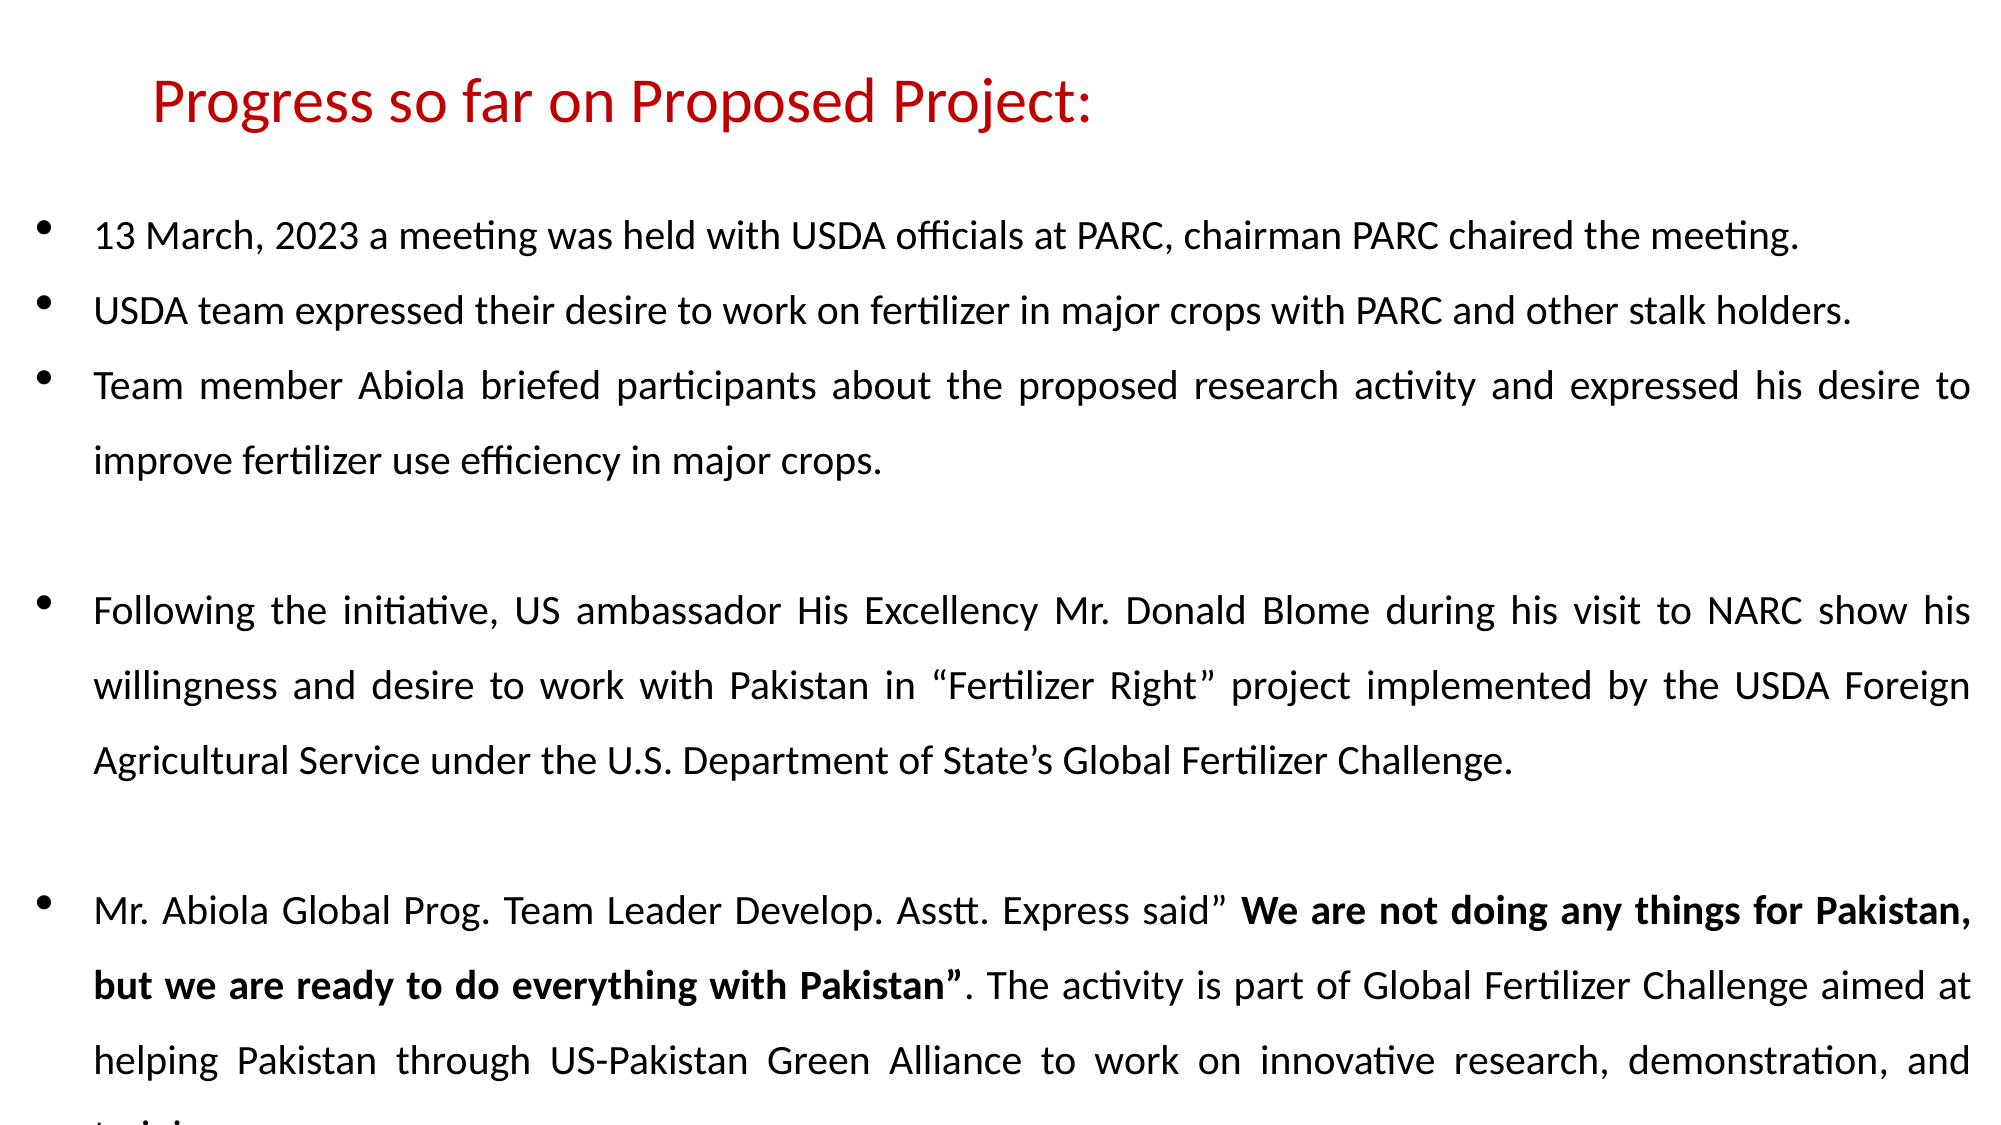

Progress so far on Proposed Project:
13 March, 2023 a meeting was held with USDA officials at PARC, chairman PARC chaired the meeting.
USDA team expressed their desire to work on fertilizer in major crops with PARC and other stalk holders.
Team member Abiola briefed participants about the proposed research activity and expressed his desire to improve fertilizer use efficiency in major crops.

Following the initiative, US ambassador His Excellency Mr. Donald Blome during his visit to NARC show his willingness and desire to work with Pakistan in “Fertilizer Right” project implemented by the USDA Foreign Agricultural Service under the U.S. Department of State’s Global Fertilizer Challenge.

Mr. Abiola Global Prog. Team Leader Develop. Asstt. Express said” We are not doing any things for Pakistan, but we are ready to do everything with Pakistan”. The activity is part of Global Fertilizer Challenge aimed at helping Pakistan through US-Pakistan Green Alliance to work on innovative research, demonstration, and trainings.